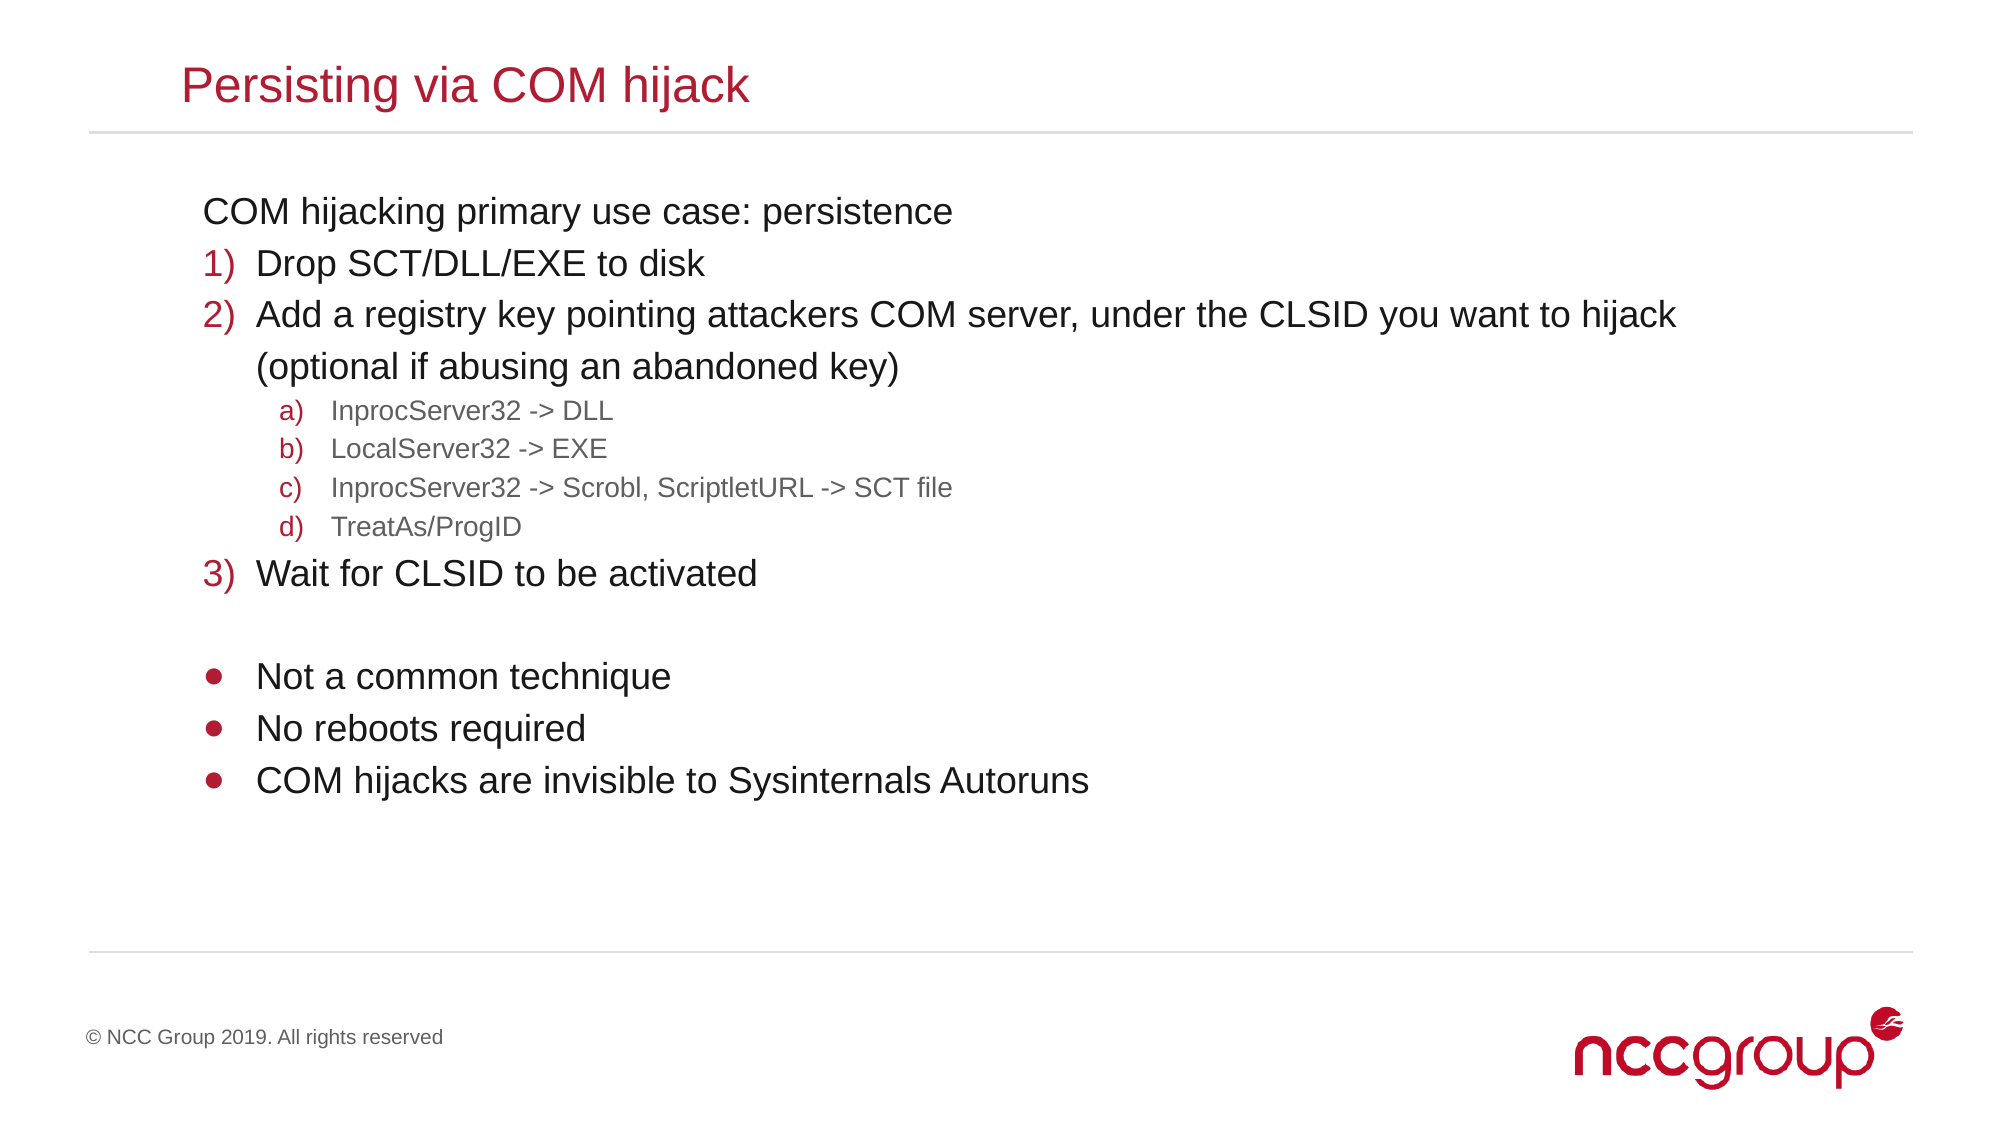

Persisting via COM hijack
COM hijacking primary use case: persistence
Drop SCT/DLL/EXE to disk
Add a registry key pointing attackers COM server, under the CLSID you want to hijack (optional if abusing an abandoned key)
InprocServer32 -> DLL
LocalServer32 -> EXE
InprocServer32 -> Scrobl, ScriptletURL -> SCT file
TreatAs/ProgID
Wait for CLSID to be activated

Not a common technique
No reboots required
COM hijacks are invisible to Sysinternals Autoruns